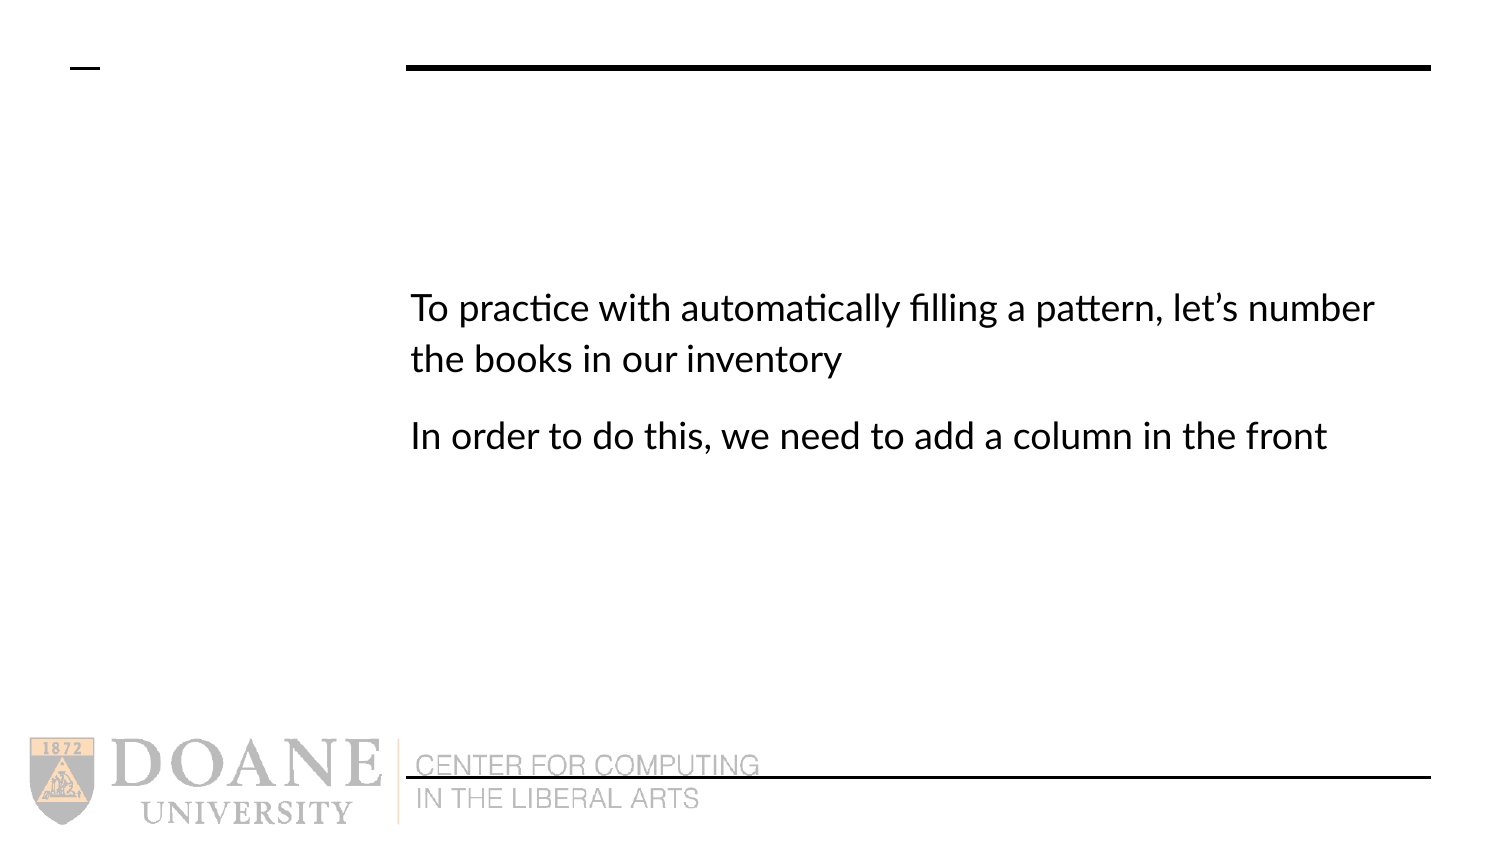

#
To practice with automatically filling a pattern, let’s number the books in our inventory
In order to do this, we need to add a column in the front